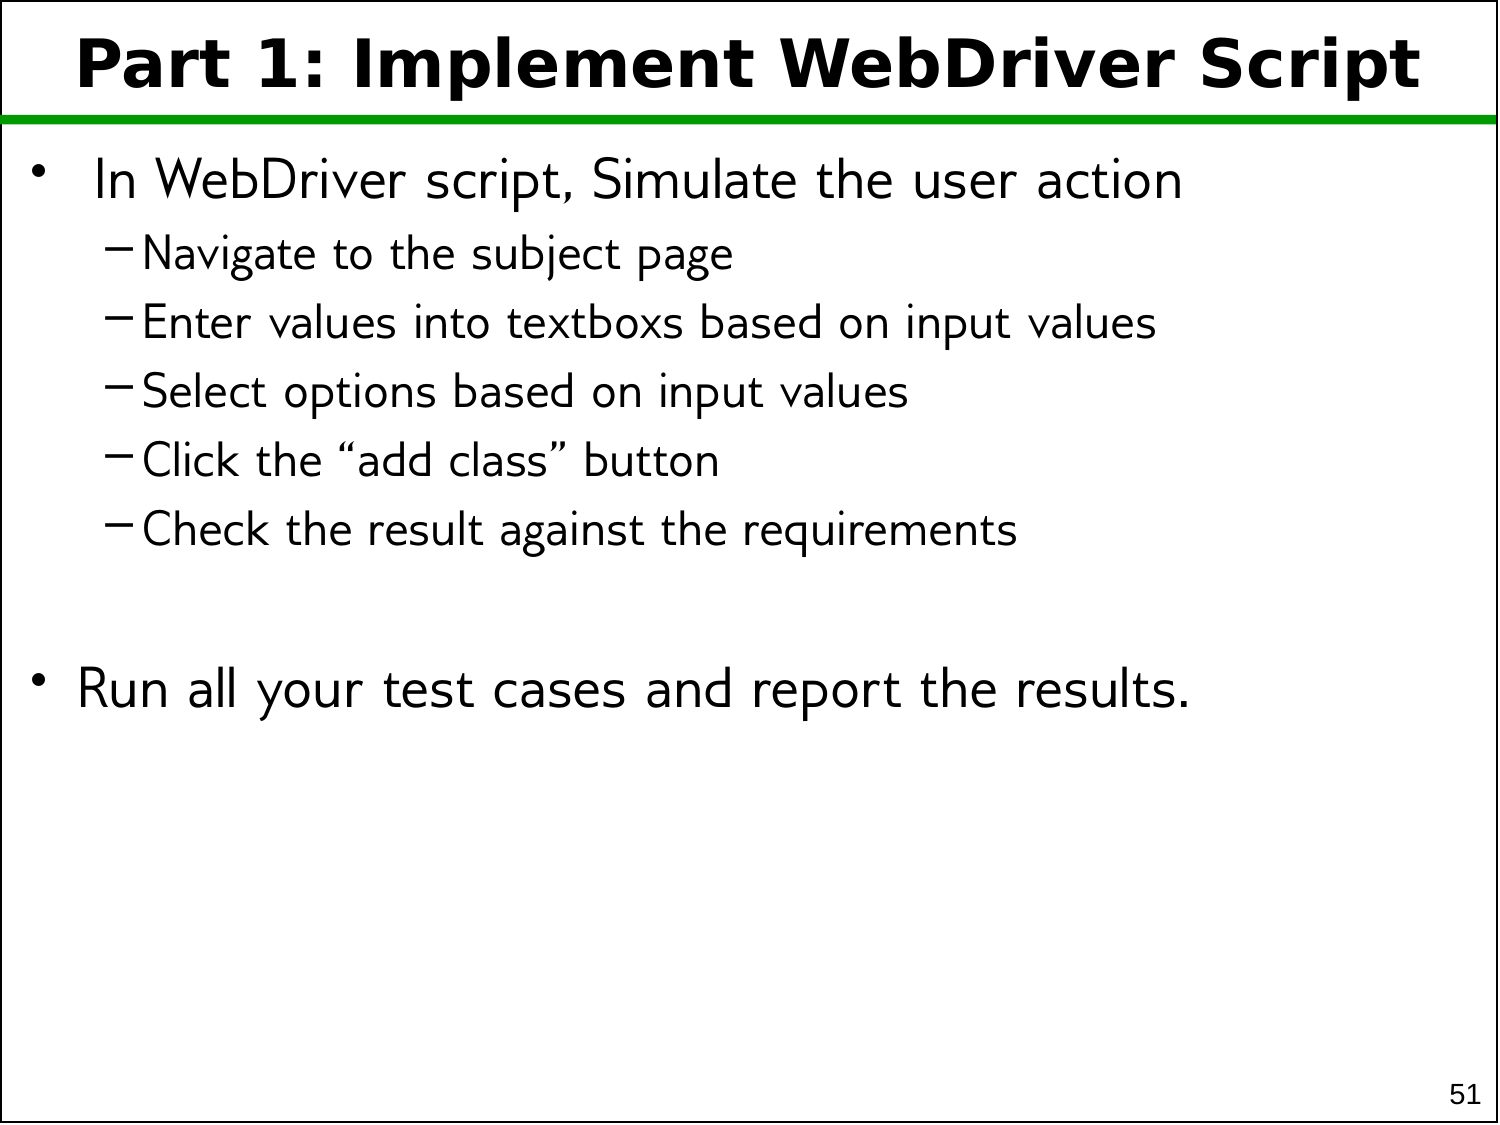

# Part 1: Implement WebDriver Script
 In WebDriver script, Simulate the user action
Navigate to the subject page
Enter values into textboxs based on input values
Select options based on input values
Click the “add class” button
Check the result against the requirements

Run all your test cases and report the results.

51